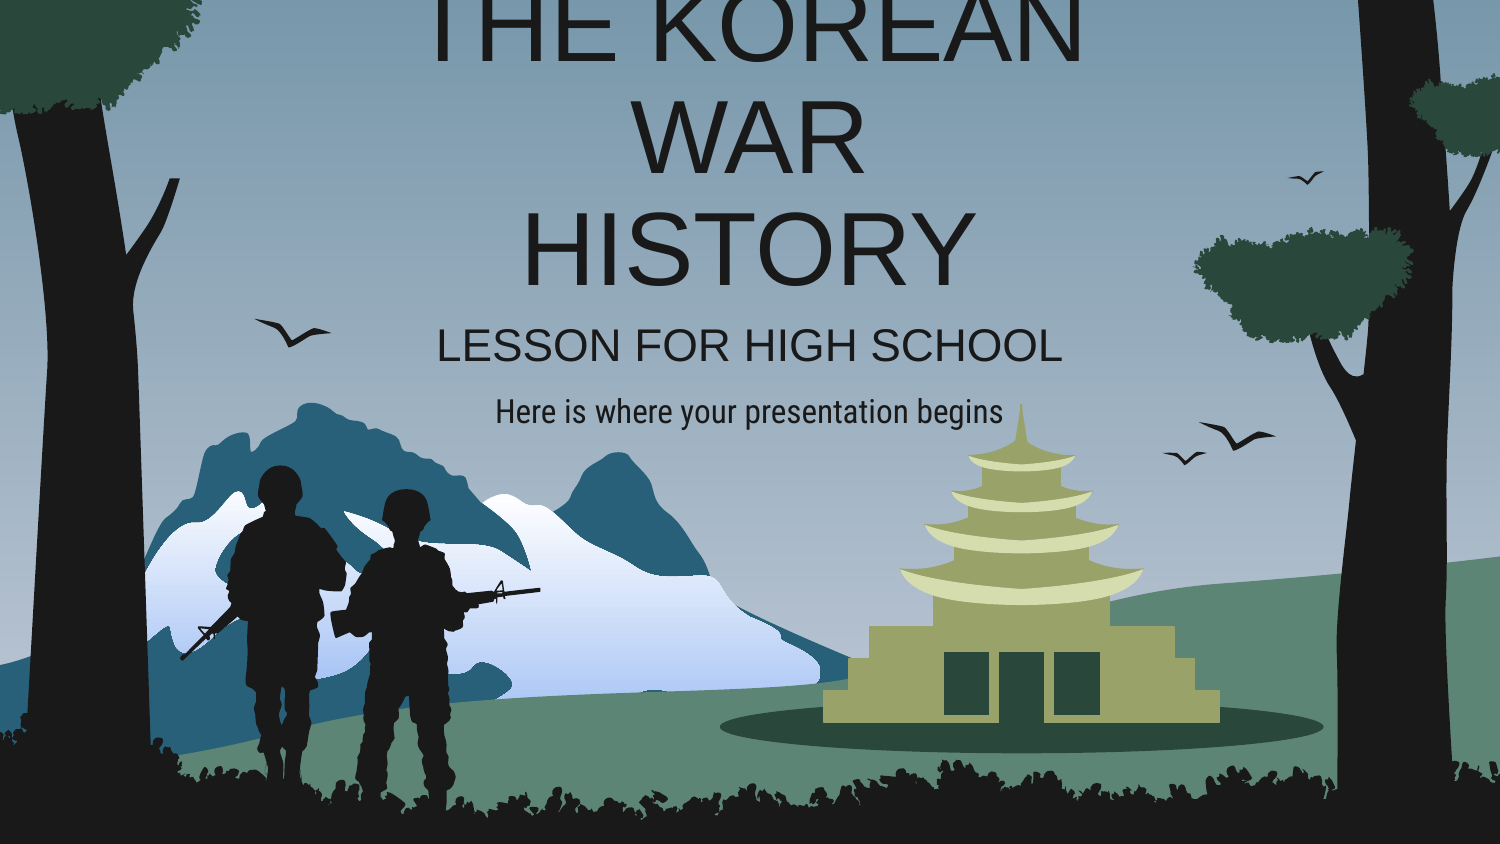

# THE KOREAN WAR HISTORY

LESSON FOR HIGH SCHOOL

Here is where your presentation begins